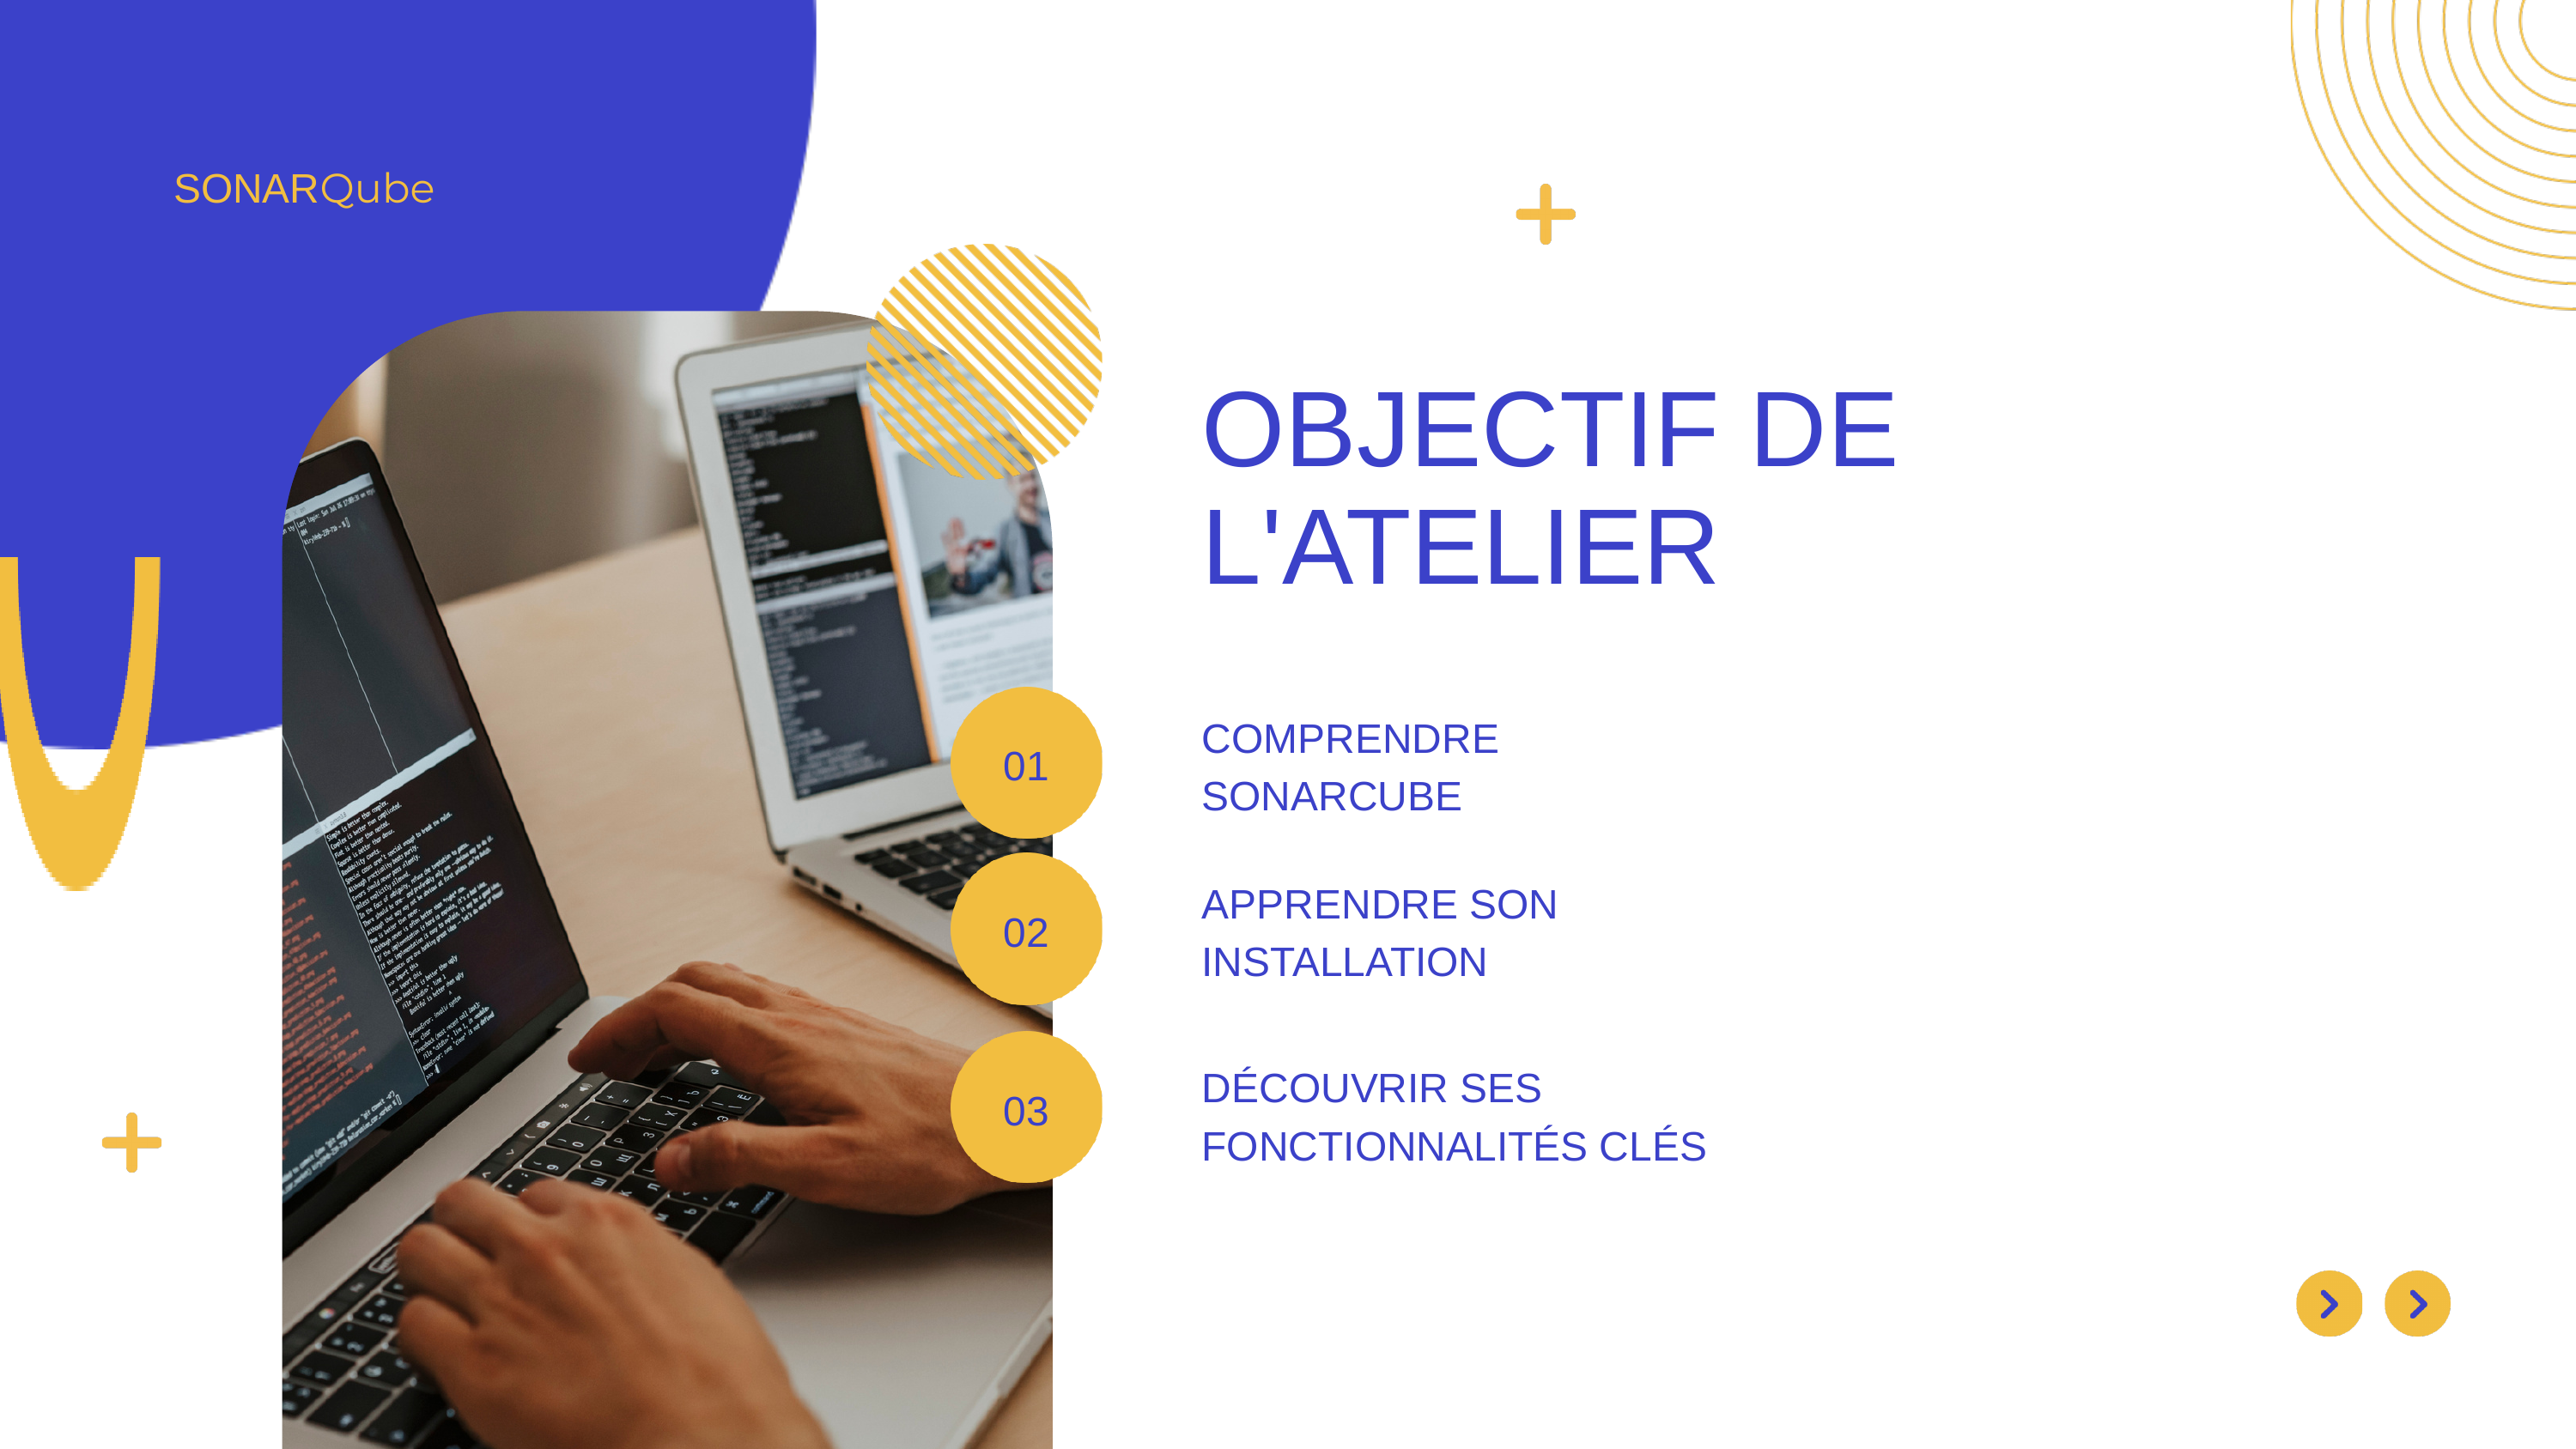

SONAR
Qube

OBJECTIF DE L'ATELIER

COMPRENDRE SONARCUBE
01

APPRENDRE SON INSTALLATION
02

DÉCOUVRIR SES FONCTIONNALITÉS CLÉS
03